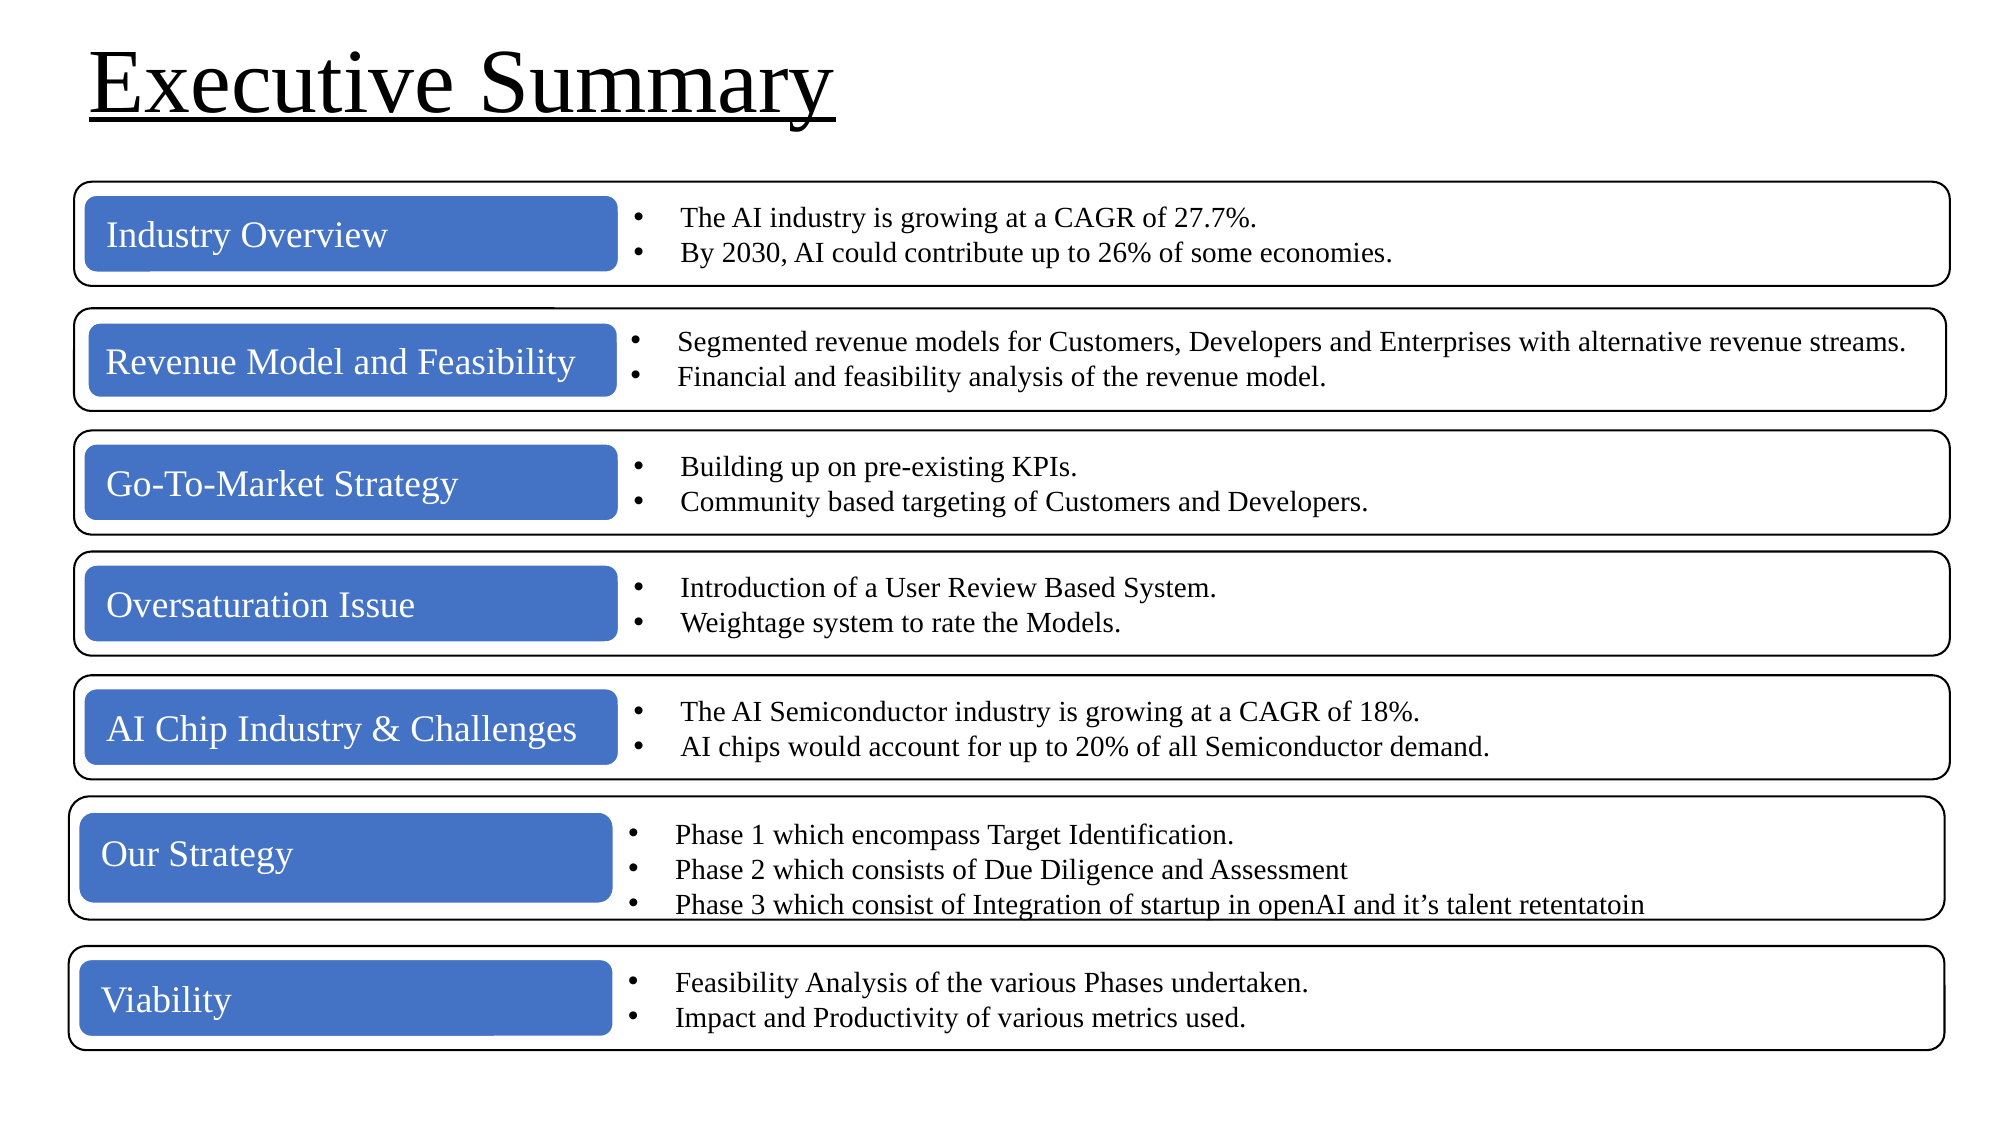

# Executive Summary

The AI industry is growing at a CAGR of 27.7%.
By 2030, AI could contribute up to 26% of some economies.

Industry Overview

Segmented revenue models for Customers, Developers and Enterprises with alternative revenue streams.
Financial and feasibility analysis of the revenue model.

Revenue Model and Feasibility

Building up on pre-existing KPIs.
Community based targeting of Customers and Developers.

Go-To-Market Strategy

Introduction of a User Review Based System.
Weightage system to rate the Models.

Oversaturation Issue

The AI Semiconductor industry is growing at a CAGR of 18%.
AI chips would account for up to 20% of all Semiconductor demand.

AI Chip Industry & Challenges

Phase 1 which encompass Target Identification.
Phase 2 which consists of Due Diligence and Assessment
Phase 3 which consist of Integration of startup in openAI and it’s talent retentatoin
.

Our Strategy

Feasibility Analysis of the various Phases undertaken.
Impact and Productivity of various metrics used.

Viability